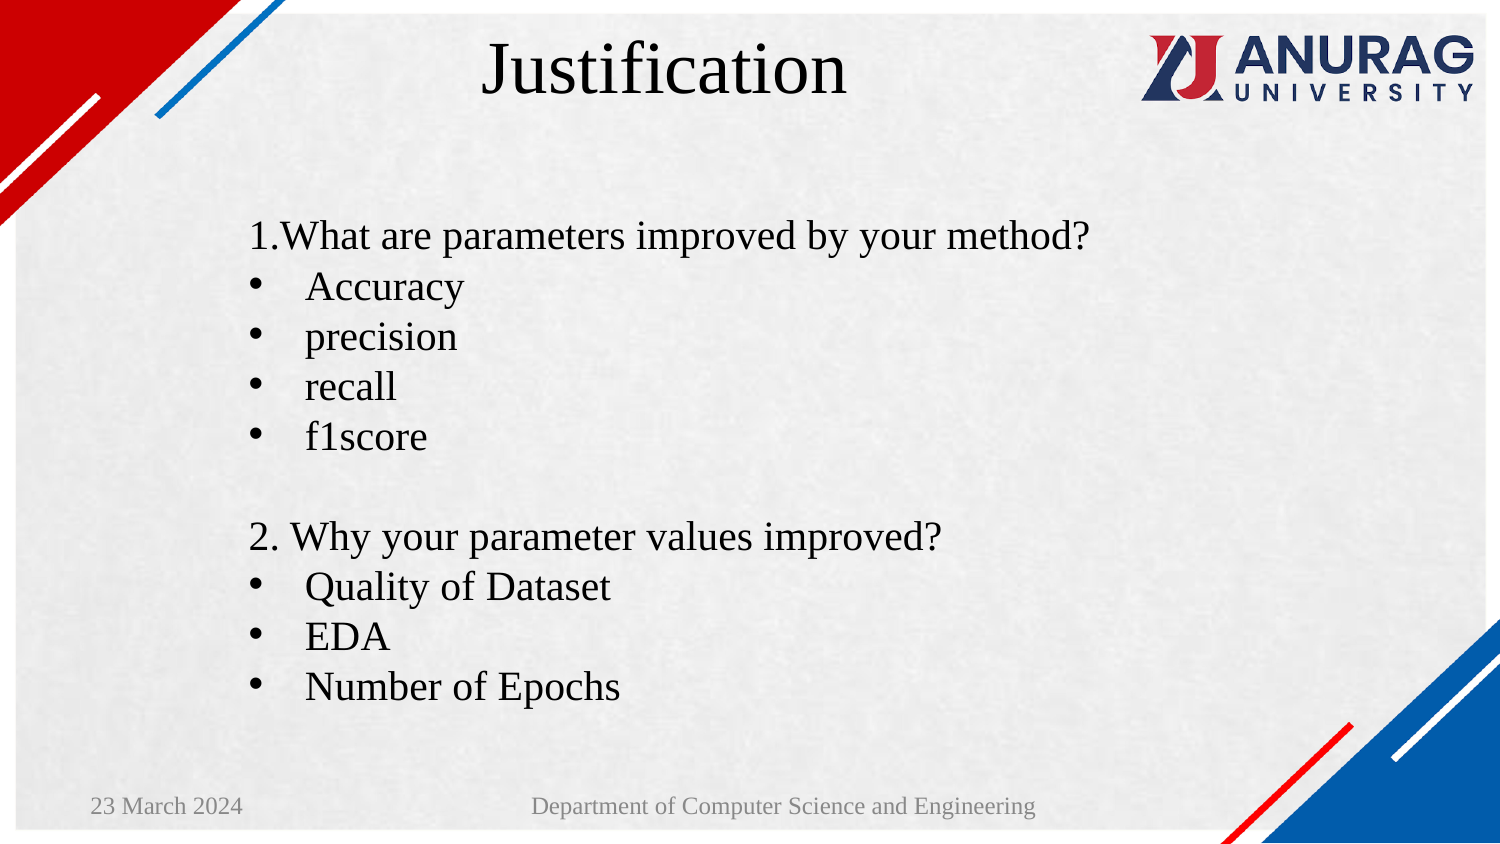

# Justification
1.What are parameters improved by your method?
Accuracy
precision
recall
f1score

2. Why your parameter values improved?
Quality of Dataset
EDA
Number of Epochs
23 March 2024
22
Department of Computer Science and Engineering